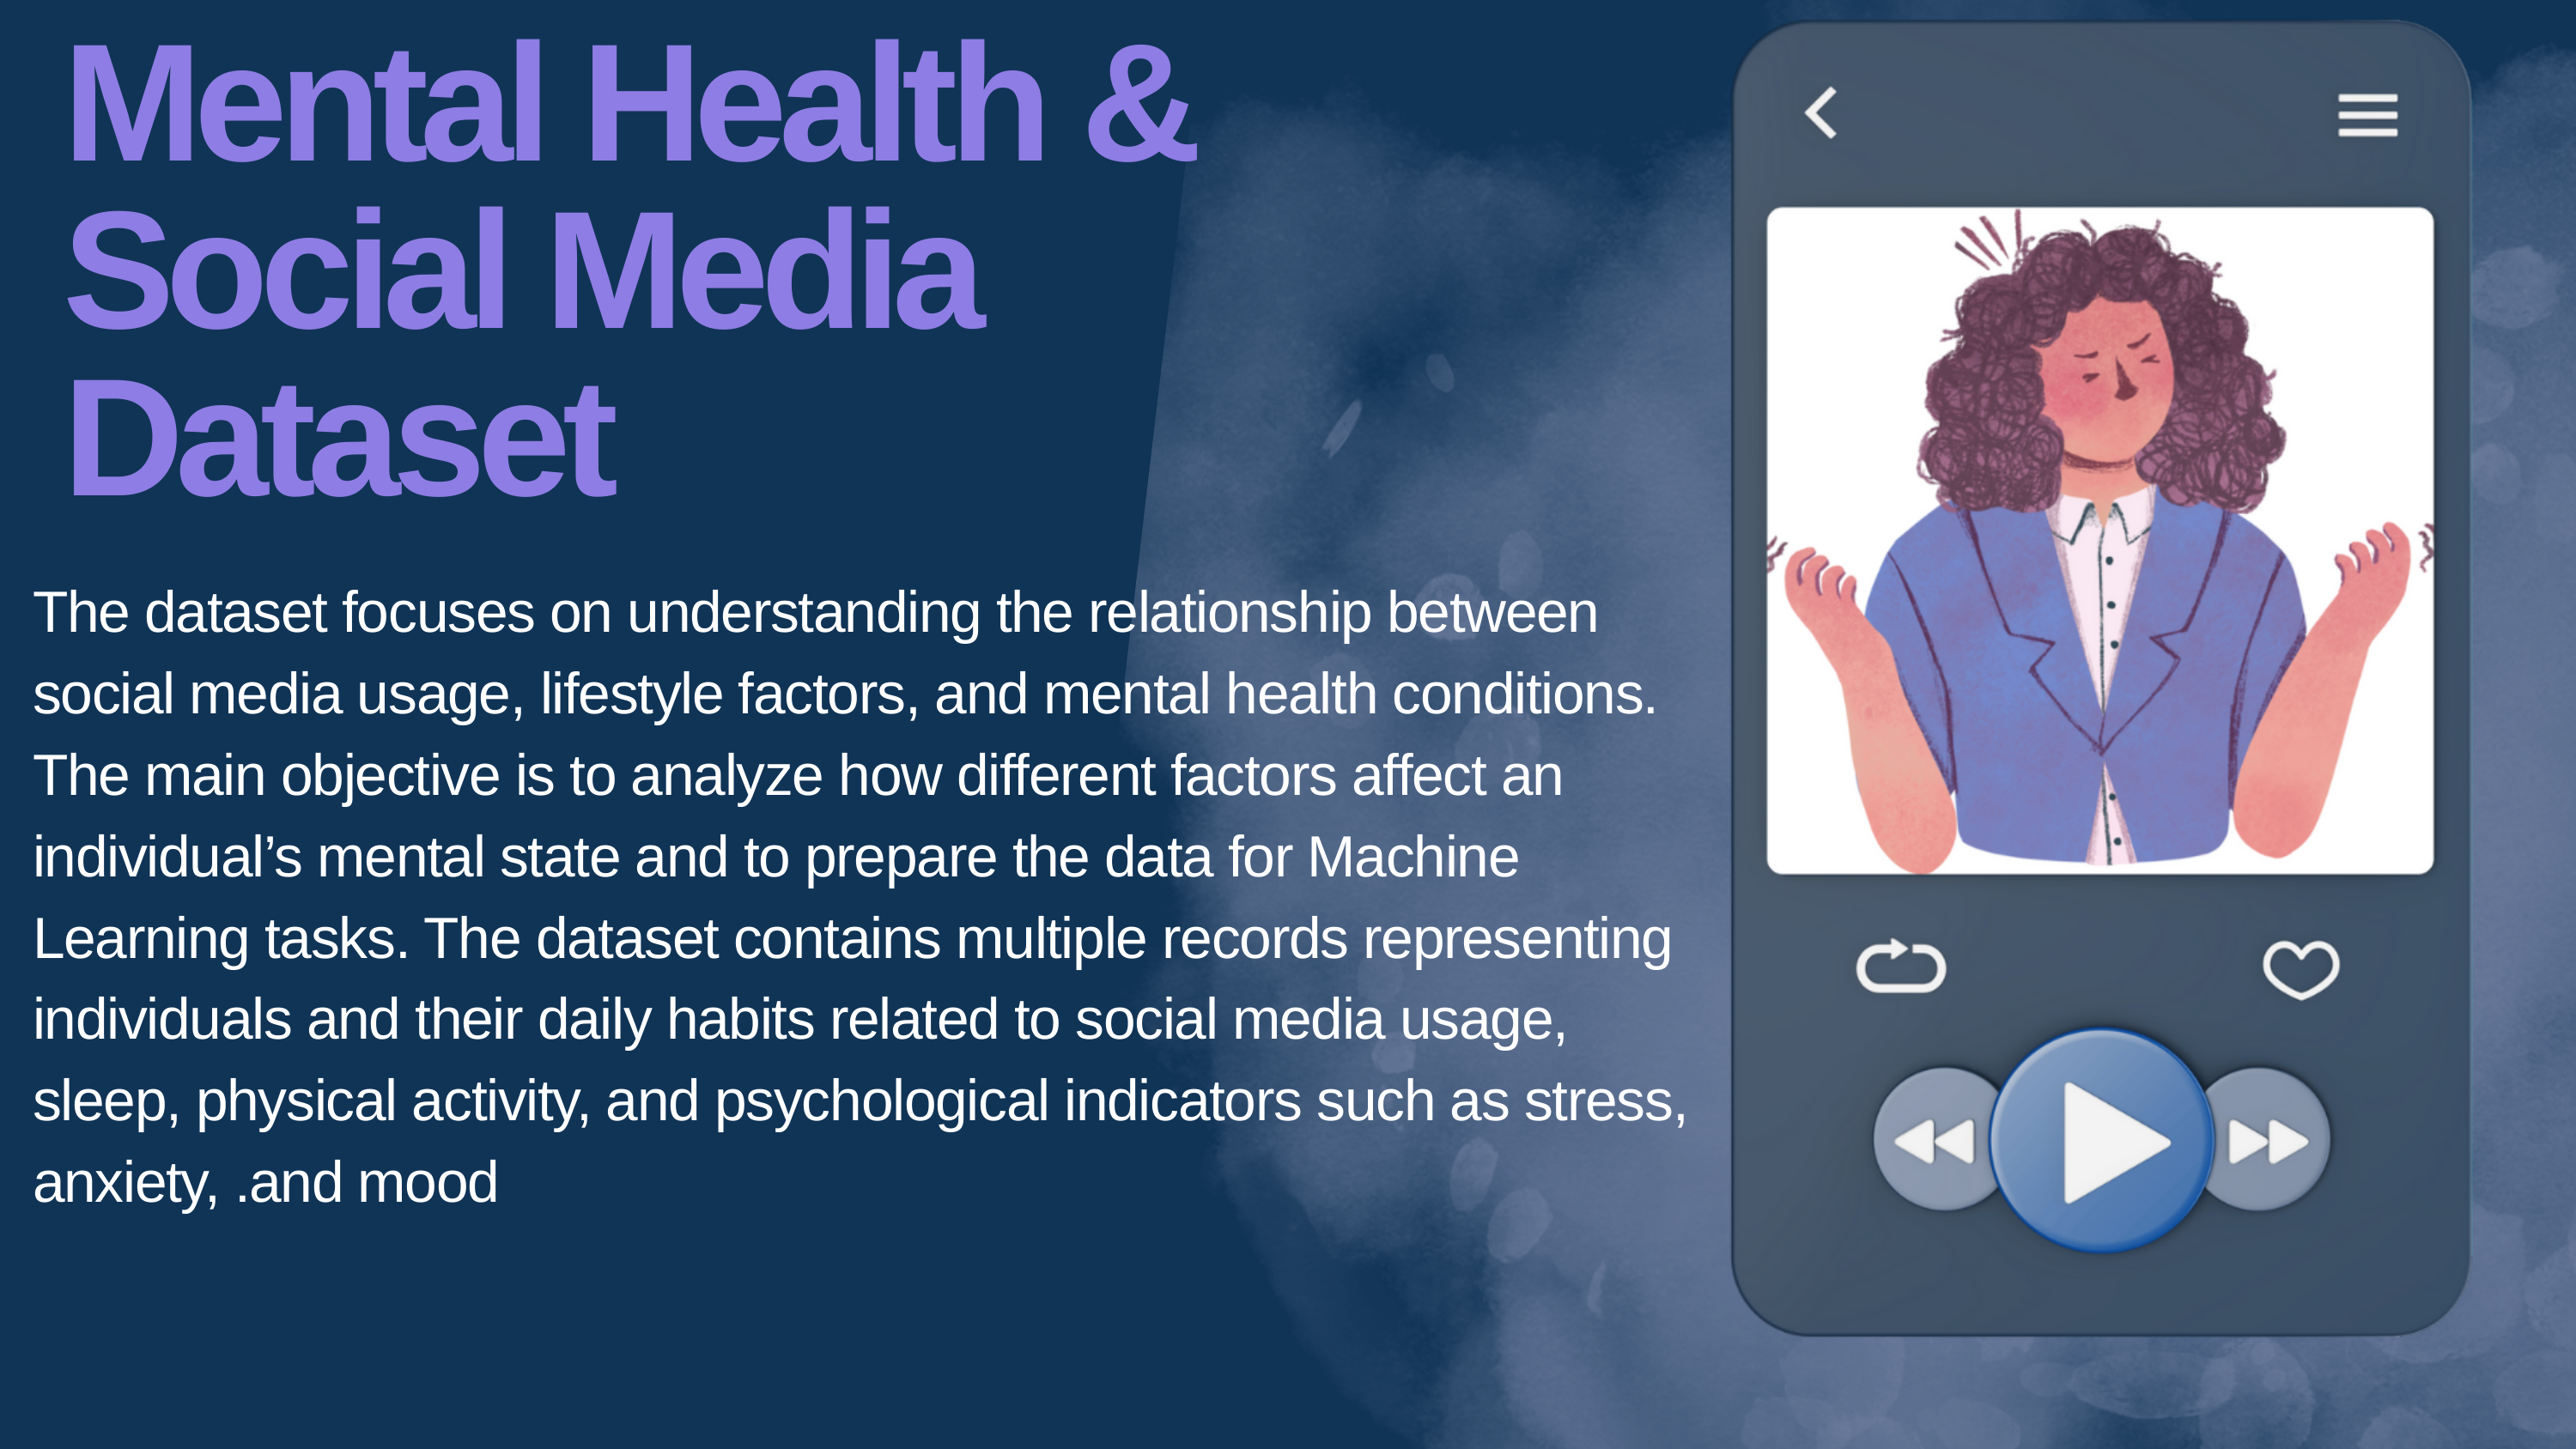

Mental Health & Social Media Dataset

 The dataset focuses on understanding the relationship between social media usage, lifestyle factors, and mental health conditions. The main objective is to analyze how different factors affect an individual’s mental state and to prepare the data for Machine Learning tasks. The dataset contains multiple records representing individuals and their daily habits related to social media usage, sleep, physical activity, and psychological indicators such as stress, anxiety, .and mood